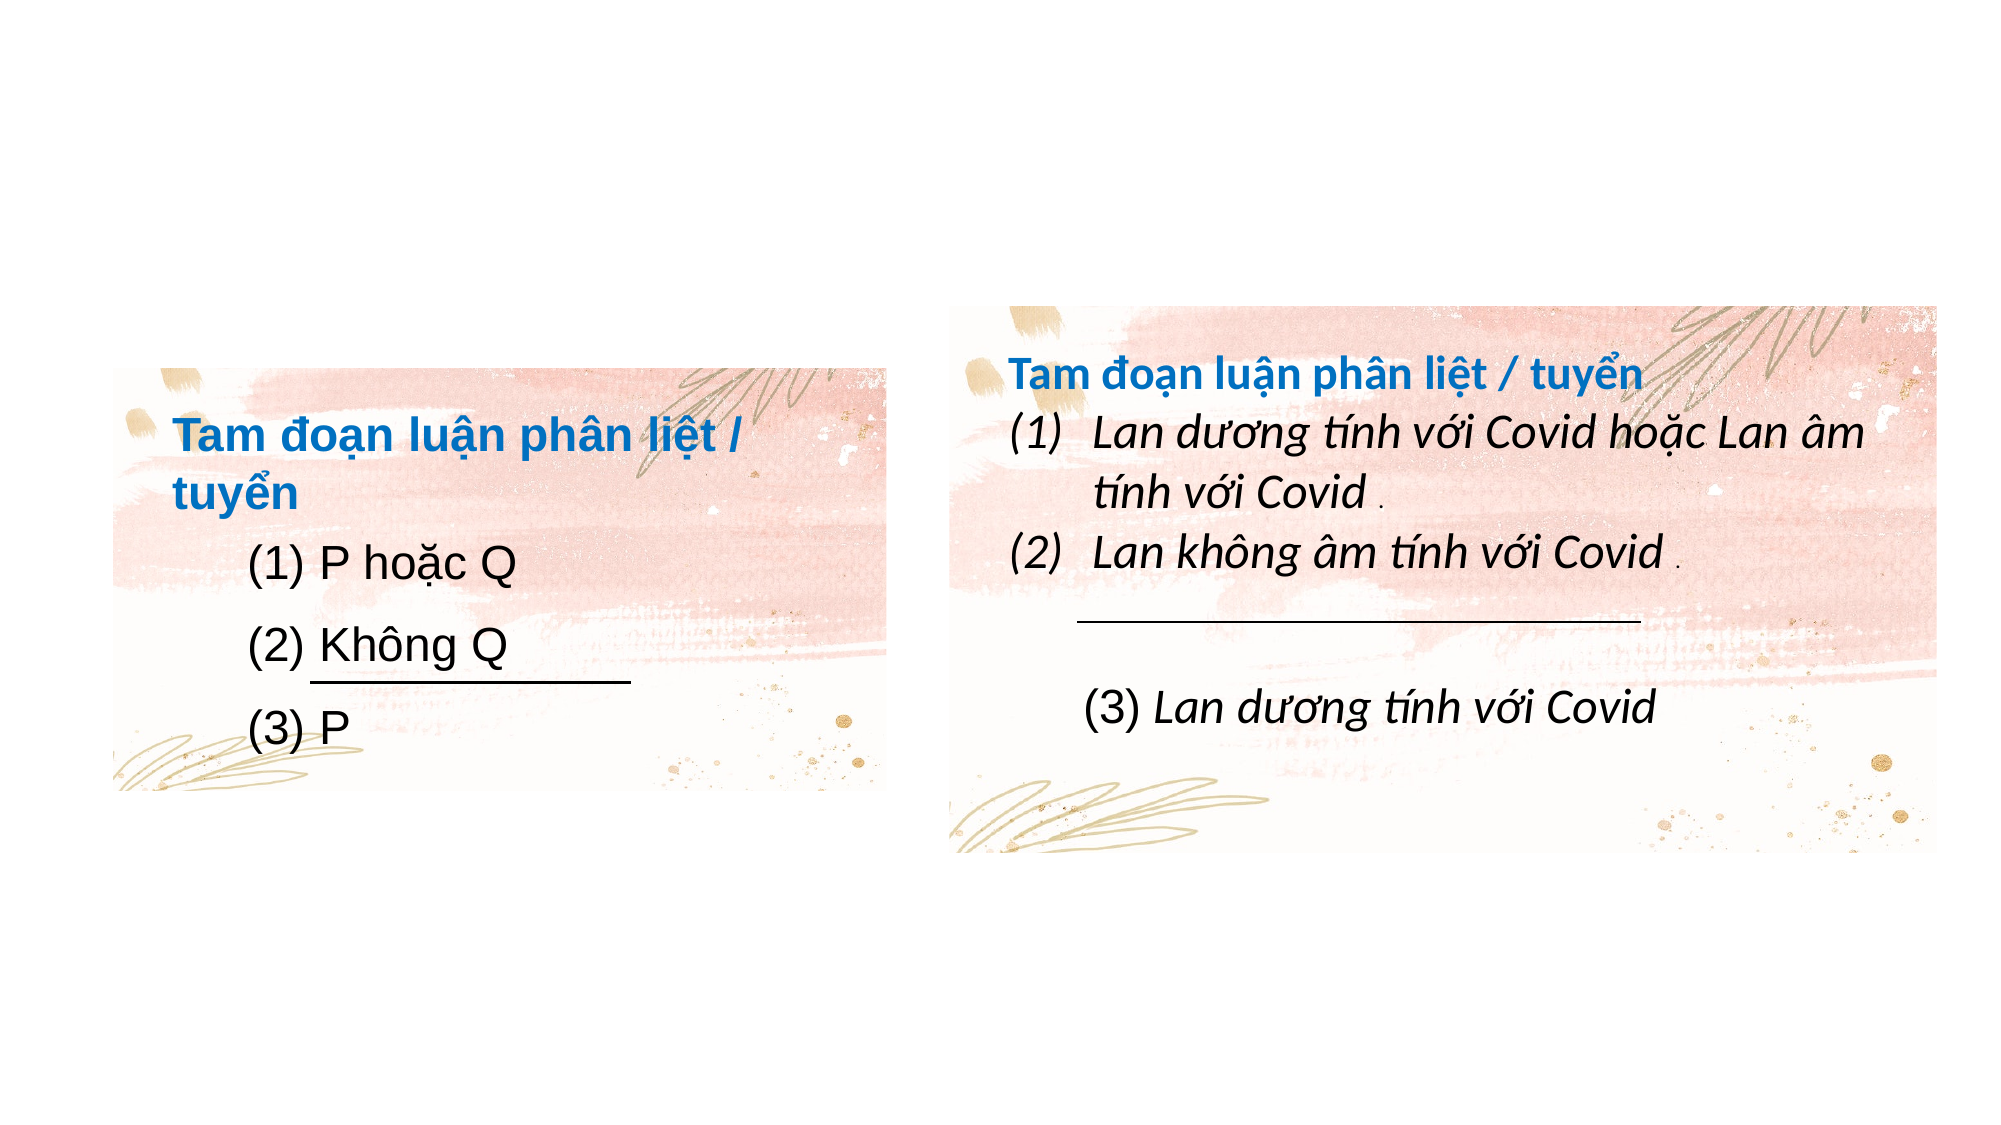

Tam đoạn luận phân liệt / tuyển
Lan dương tính với Covid hoặc Lan âm tính với Covid .
Lan không âm tính với Covid .

(3) Lan dương tính với Covid

Tam đoạn luận phân liệt / tuyển
(1) P hoặc Q
(2) Không Q
(3) P